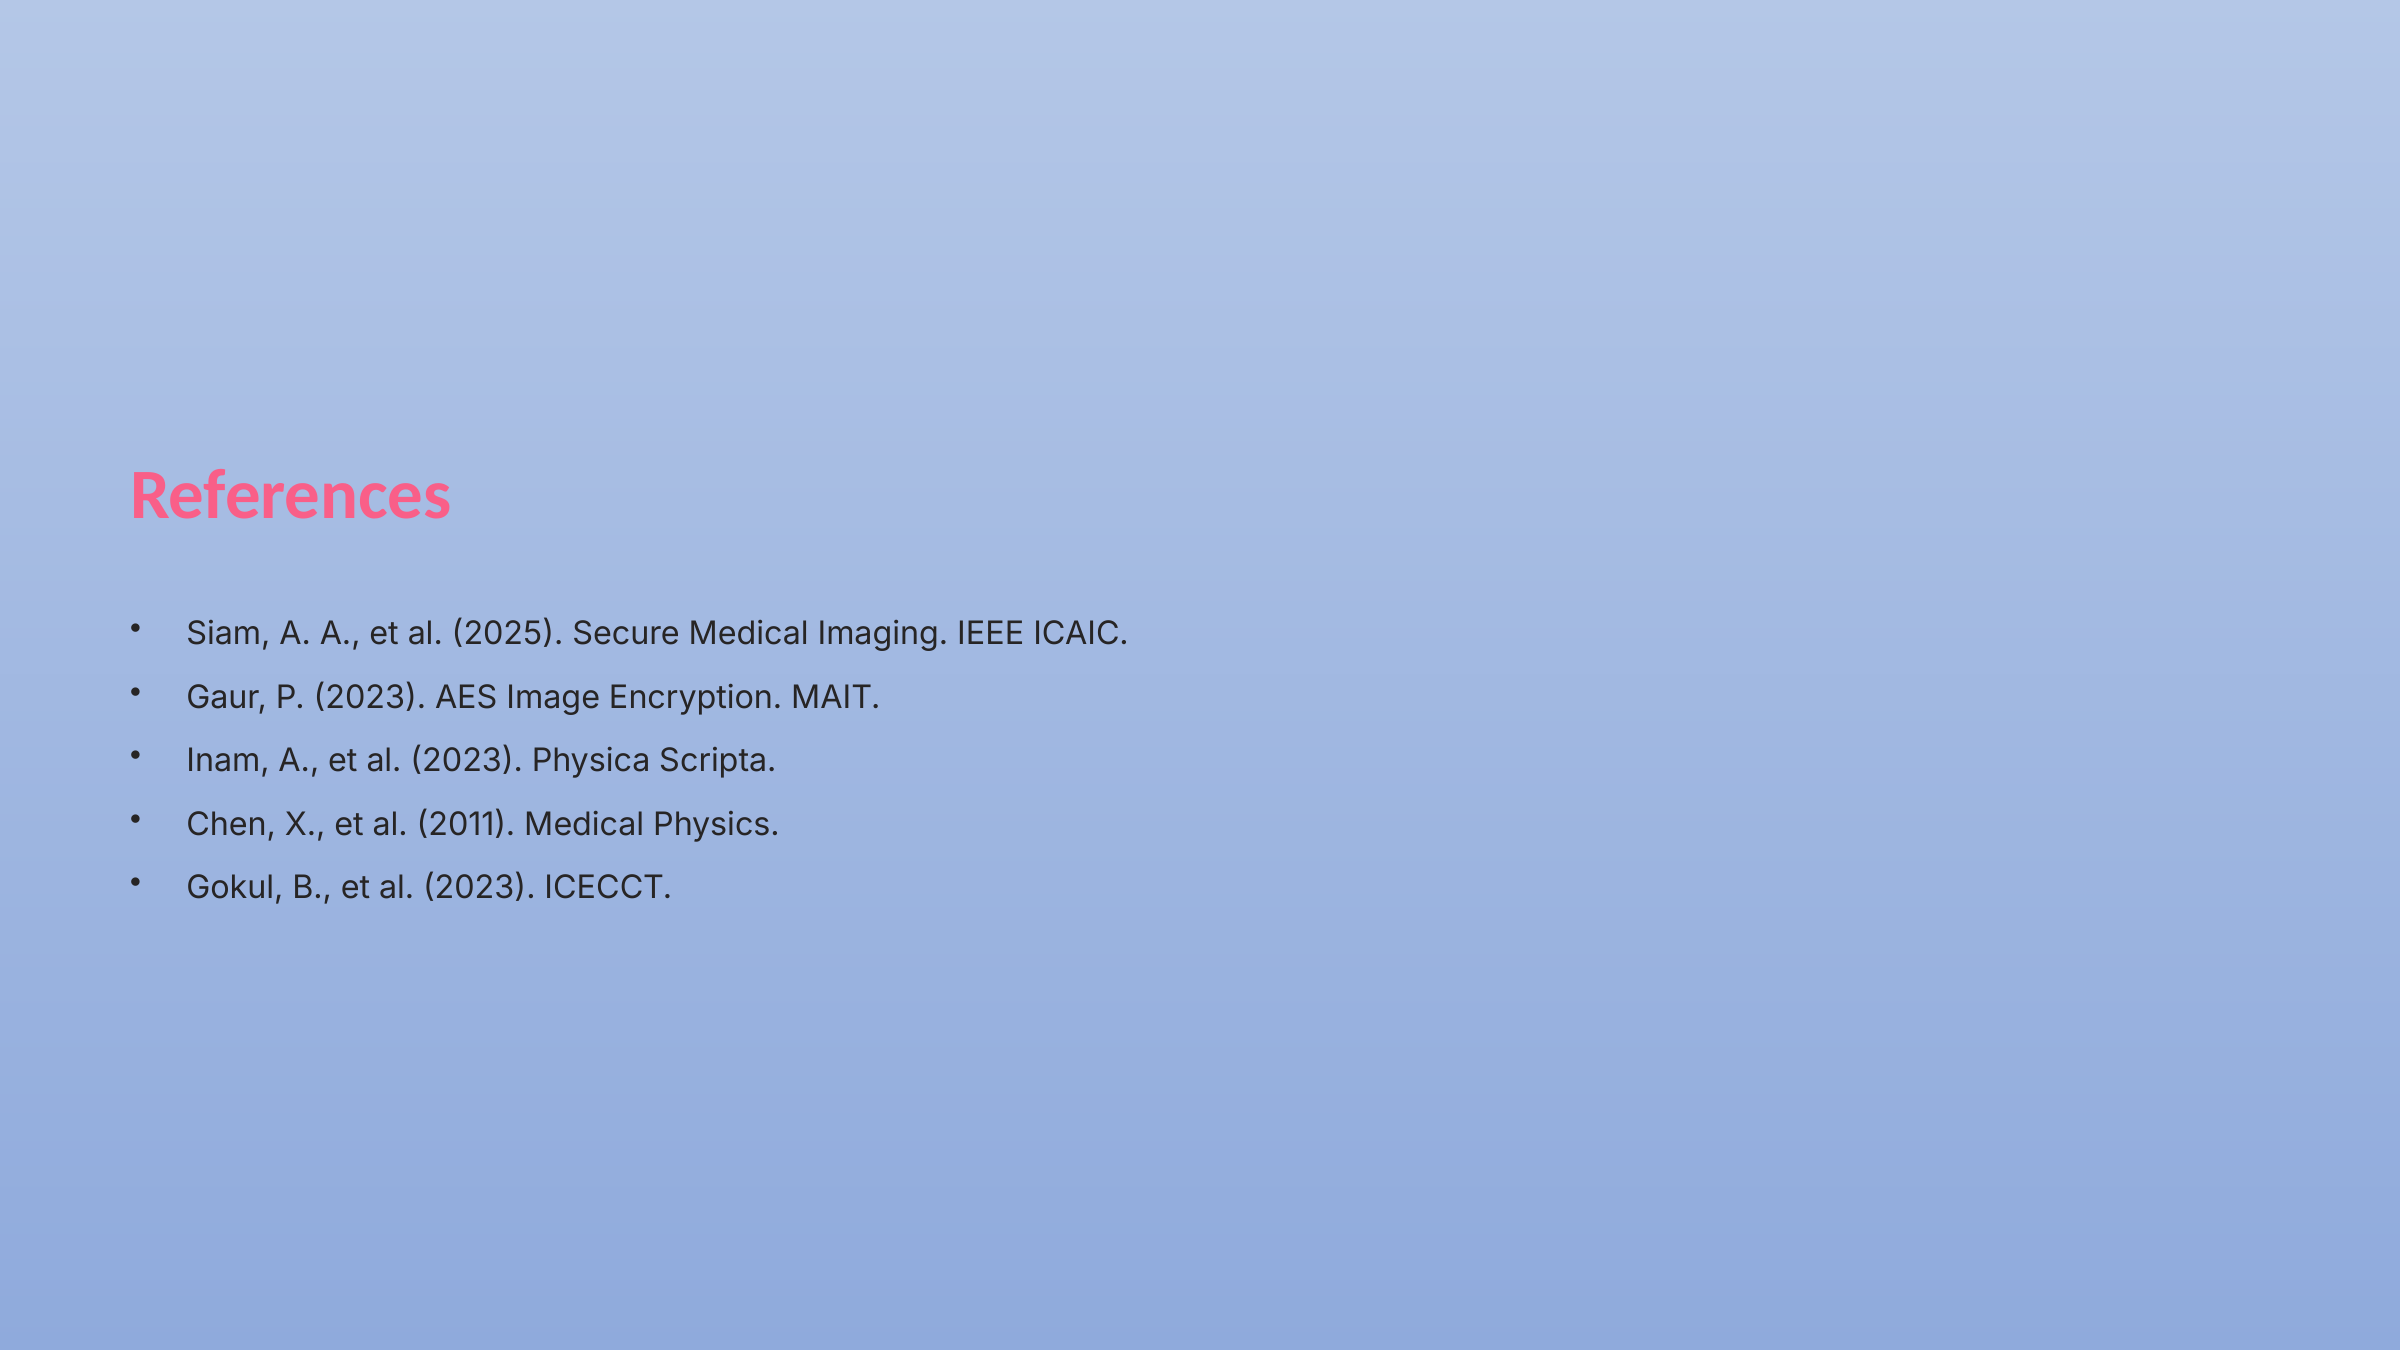

References
Siam, A. A., et al. (2025). Secure Medical Imaging. IEEE ICAIC.
Gaur, P. (2023). AES Image Encryption. MAIT.
Inam, A., et al. (2023). Physica Scripta.
Chen, X., et al. (2011). Medical Physics.
Gokul, B., et al. (2023). ICECCT.